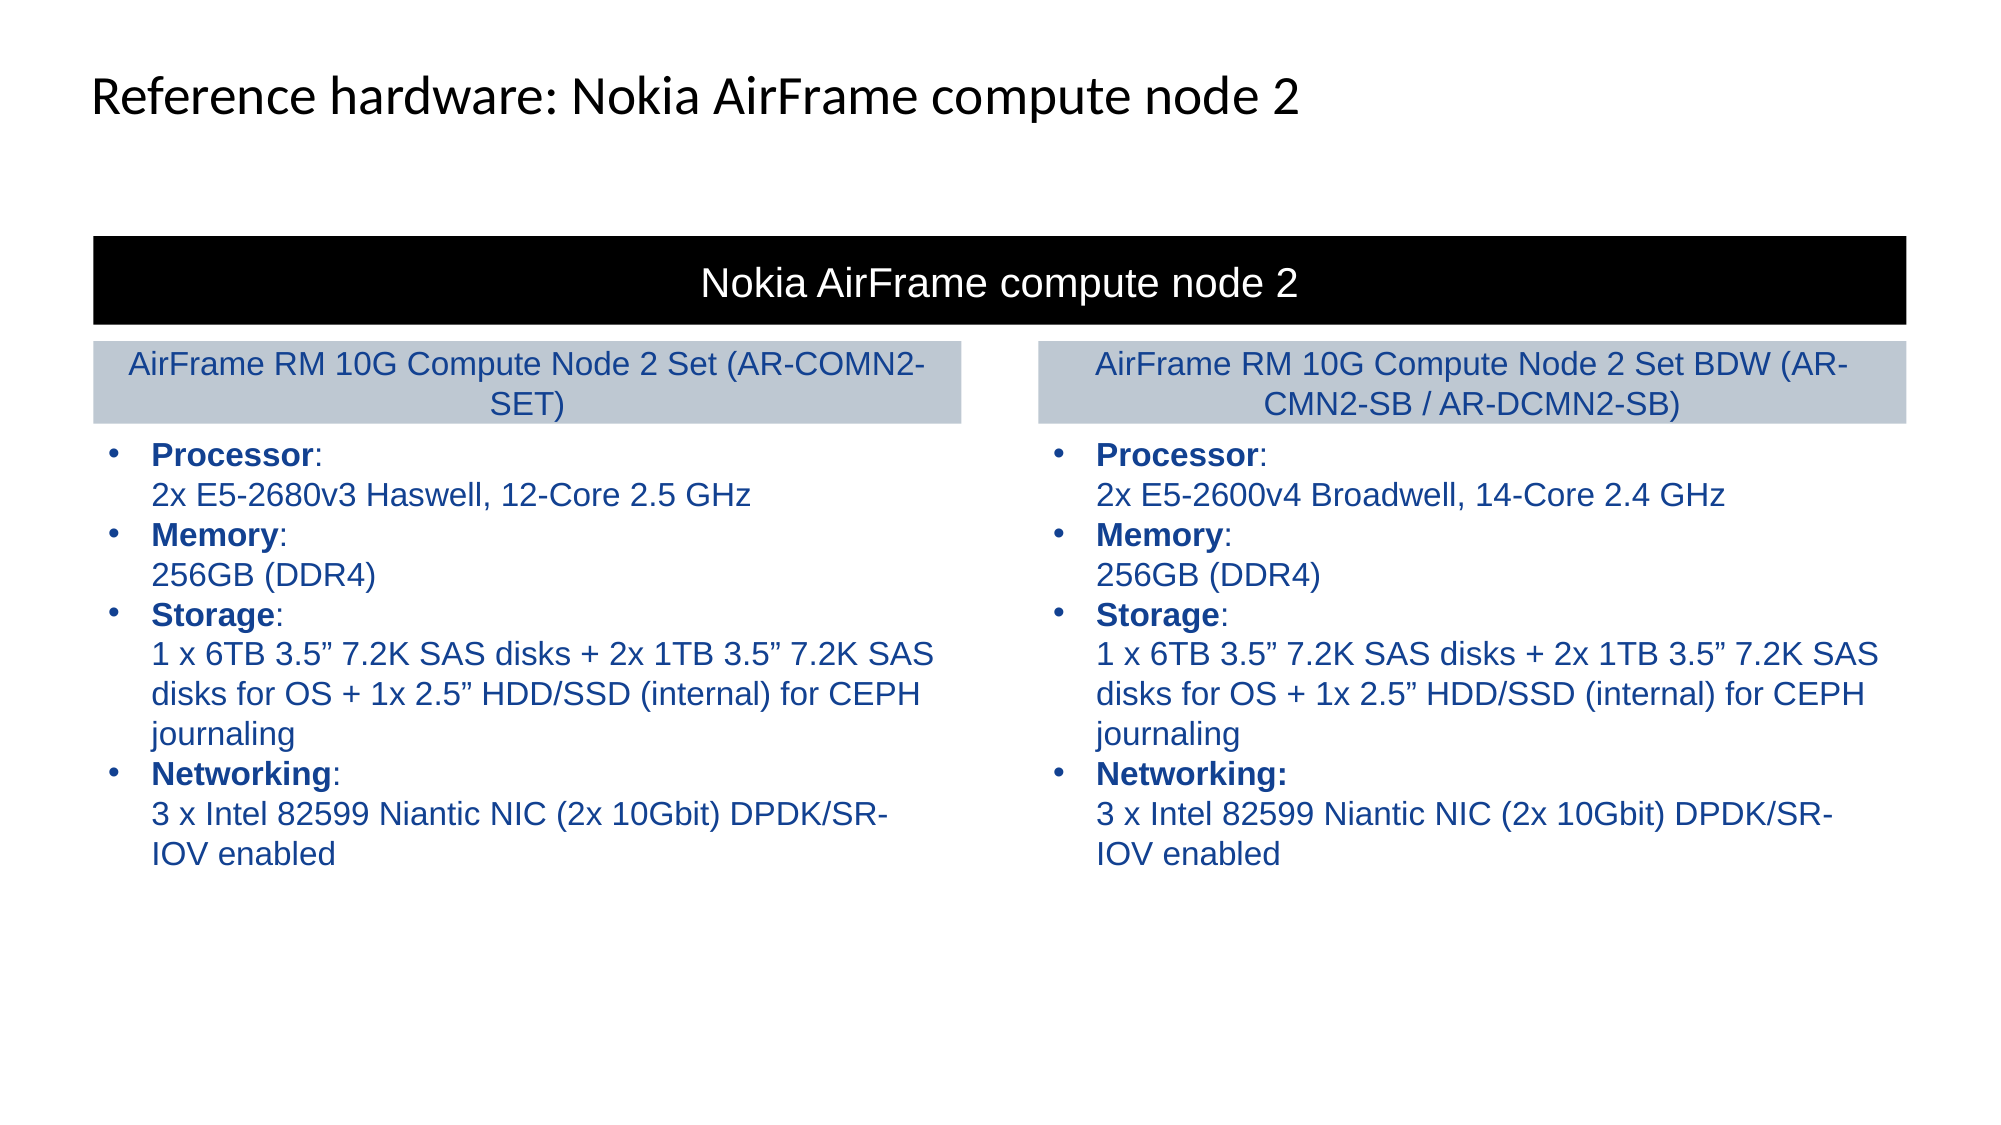

# Reference hardware: Nokia AirFrame compute node 2
Nokia AirFrame compute node 2
AirFrame RM 10G Compute Node 2 Set (AR-COMN2-SET)
AirFrame RM 10G Compute Node 2 Set BDW (AR-CMN2-SB / AR-DCMN2-SB)
Processor:
2x E5-2680v3 Haswell, 12-Core 2.5 GHz
Memory:
256GB (DDR4)
Storage:
1 x 6TB 3.5” 7.2K SAS disks + 2x 1TB 3.5” 7.2K SAS disks for OS + 1x 2.5” HDD/SSD (internal) for CEPH journaling
Networking:
3 x Intel 82599 Niantic NIC (2x 10Gbit) DPDK/SR-IOV enabled
Processor:
2x E5-2600v4 Broadwell, 14-Core 2.4 GHz
Memory:
256GB (DDR4)
Storage:
1 x 6TB 3.5” 7.2K SAS disks + 2x 1TB 3.5” 7.2K SAS disks for OS + 1x 2.5” HDD/SSD (internal) for CEPH journaling
Networking:
3 x Intel 82599 Niantic NIC (2x 10Gbit) DPDK/SR-IOV enabled